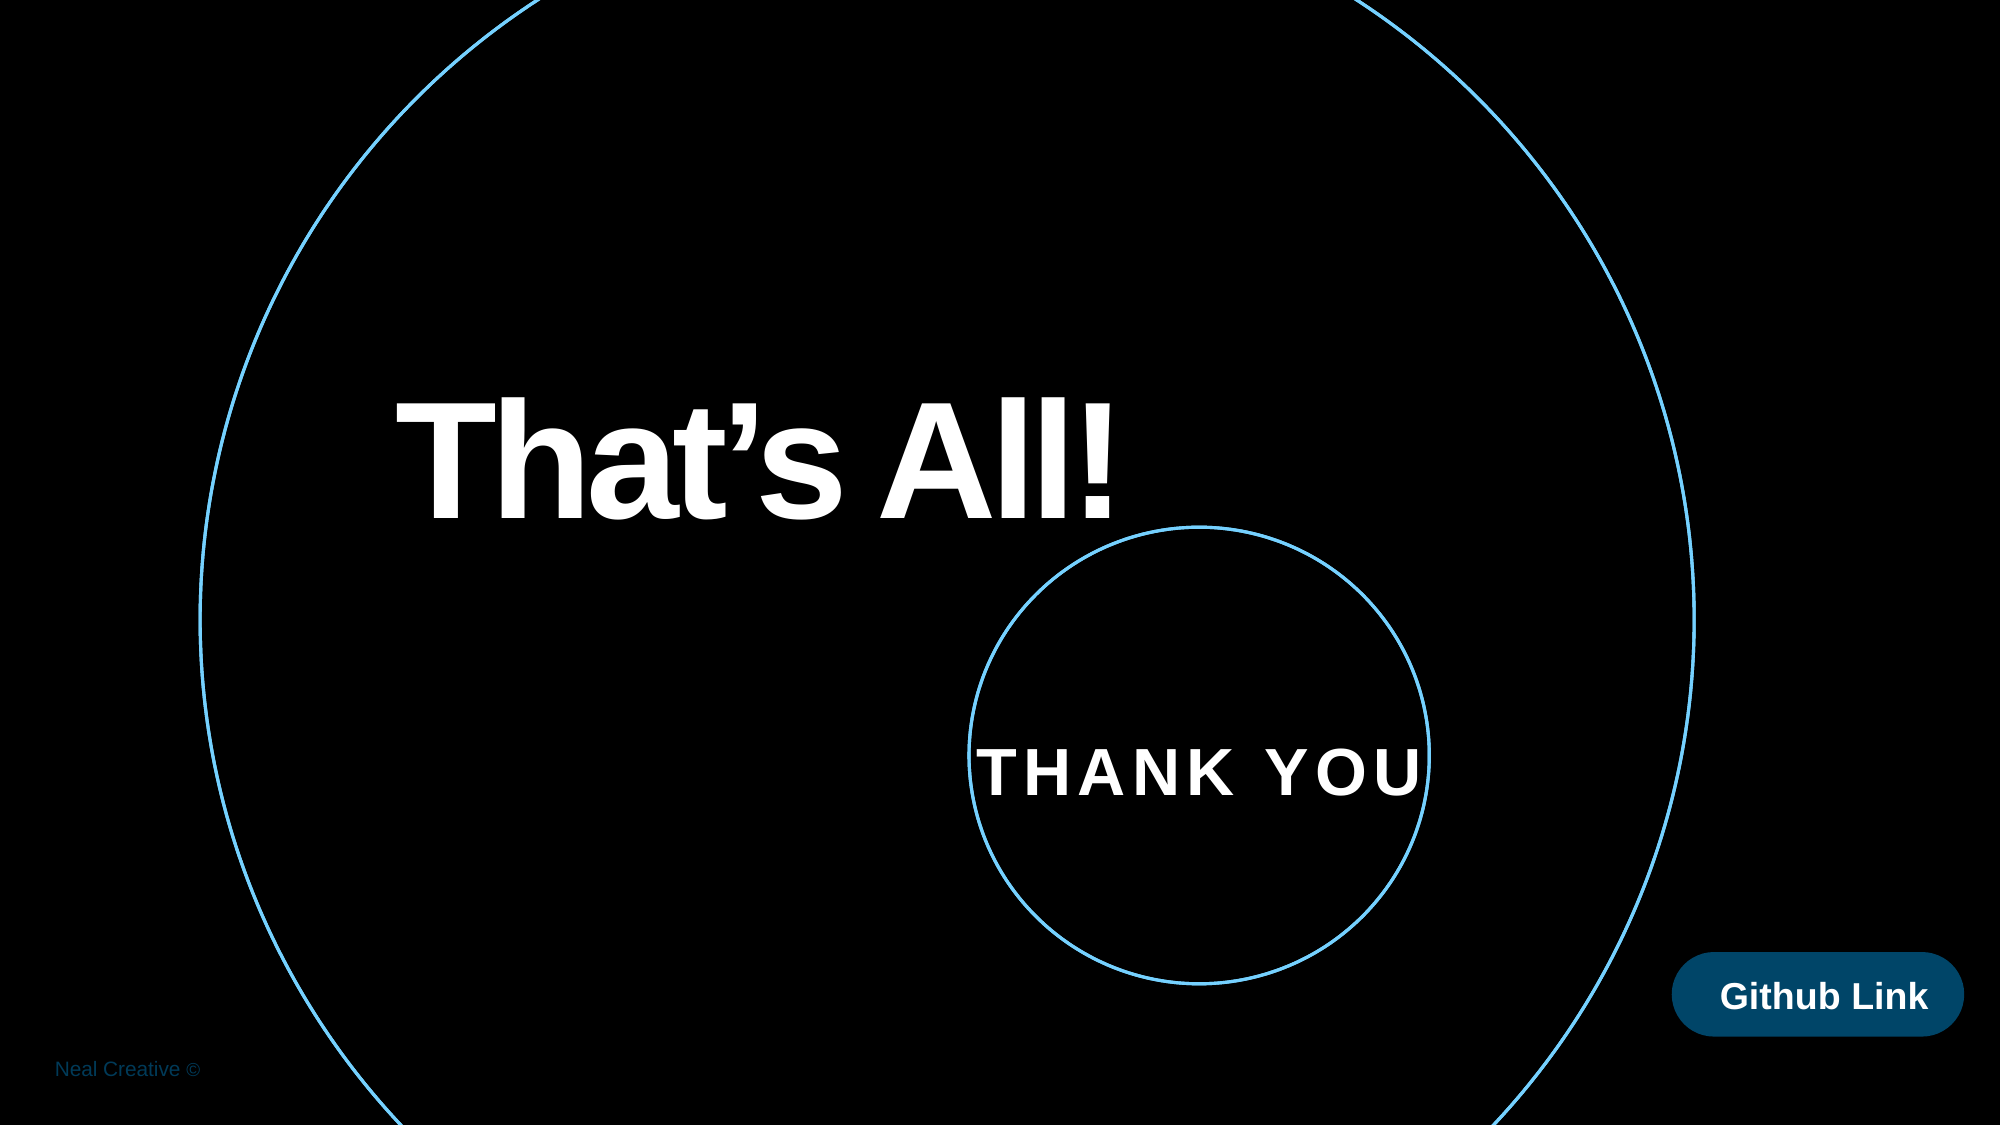

# That’s All!
THANK YOU
  Github Link